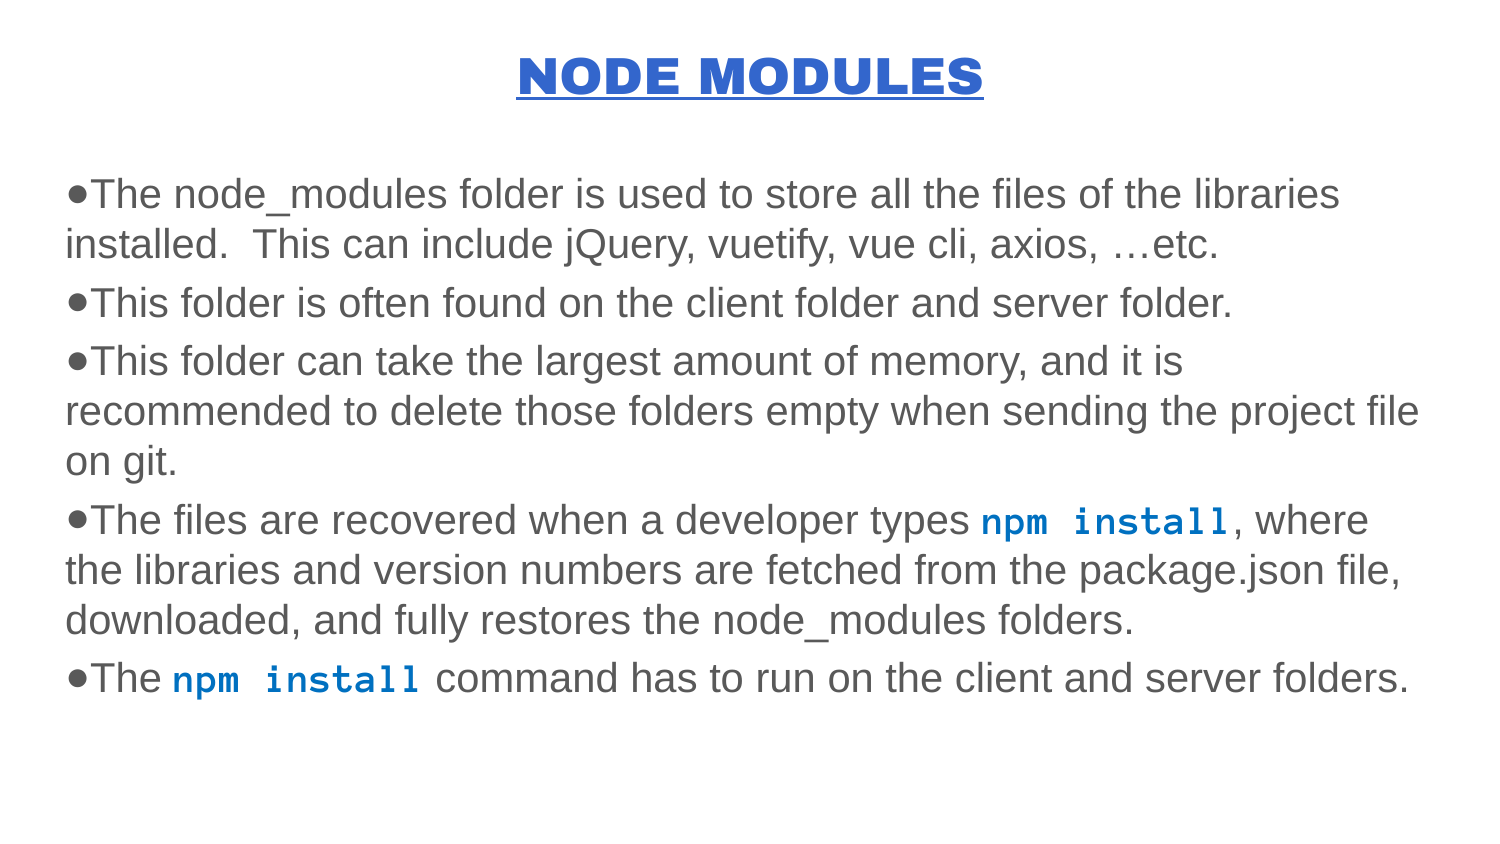

# NODE MODULES
The node_modules folder is used to store all the files of the libraries installed.  This can include jQuery, vuetify, vue cli, axios, …etc.
This folder is often found on the client folder and server folder.
This folder can take the largest amount of memory, and it is recommended to delete those folders empty when sending the project file on git.
The files are recovered when a developer types npm install, where the libraries and version numbers are fetched from the package.json file, downloaded, and fully restores the node_modules folders.
The npm install command has to run on the client and server folders.